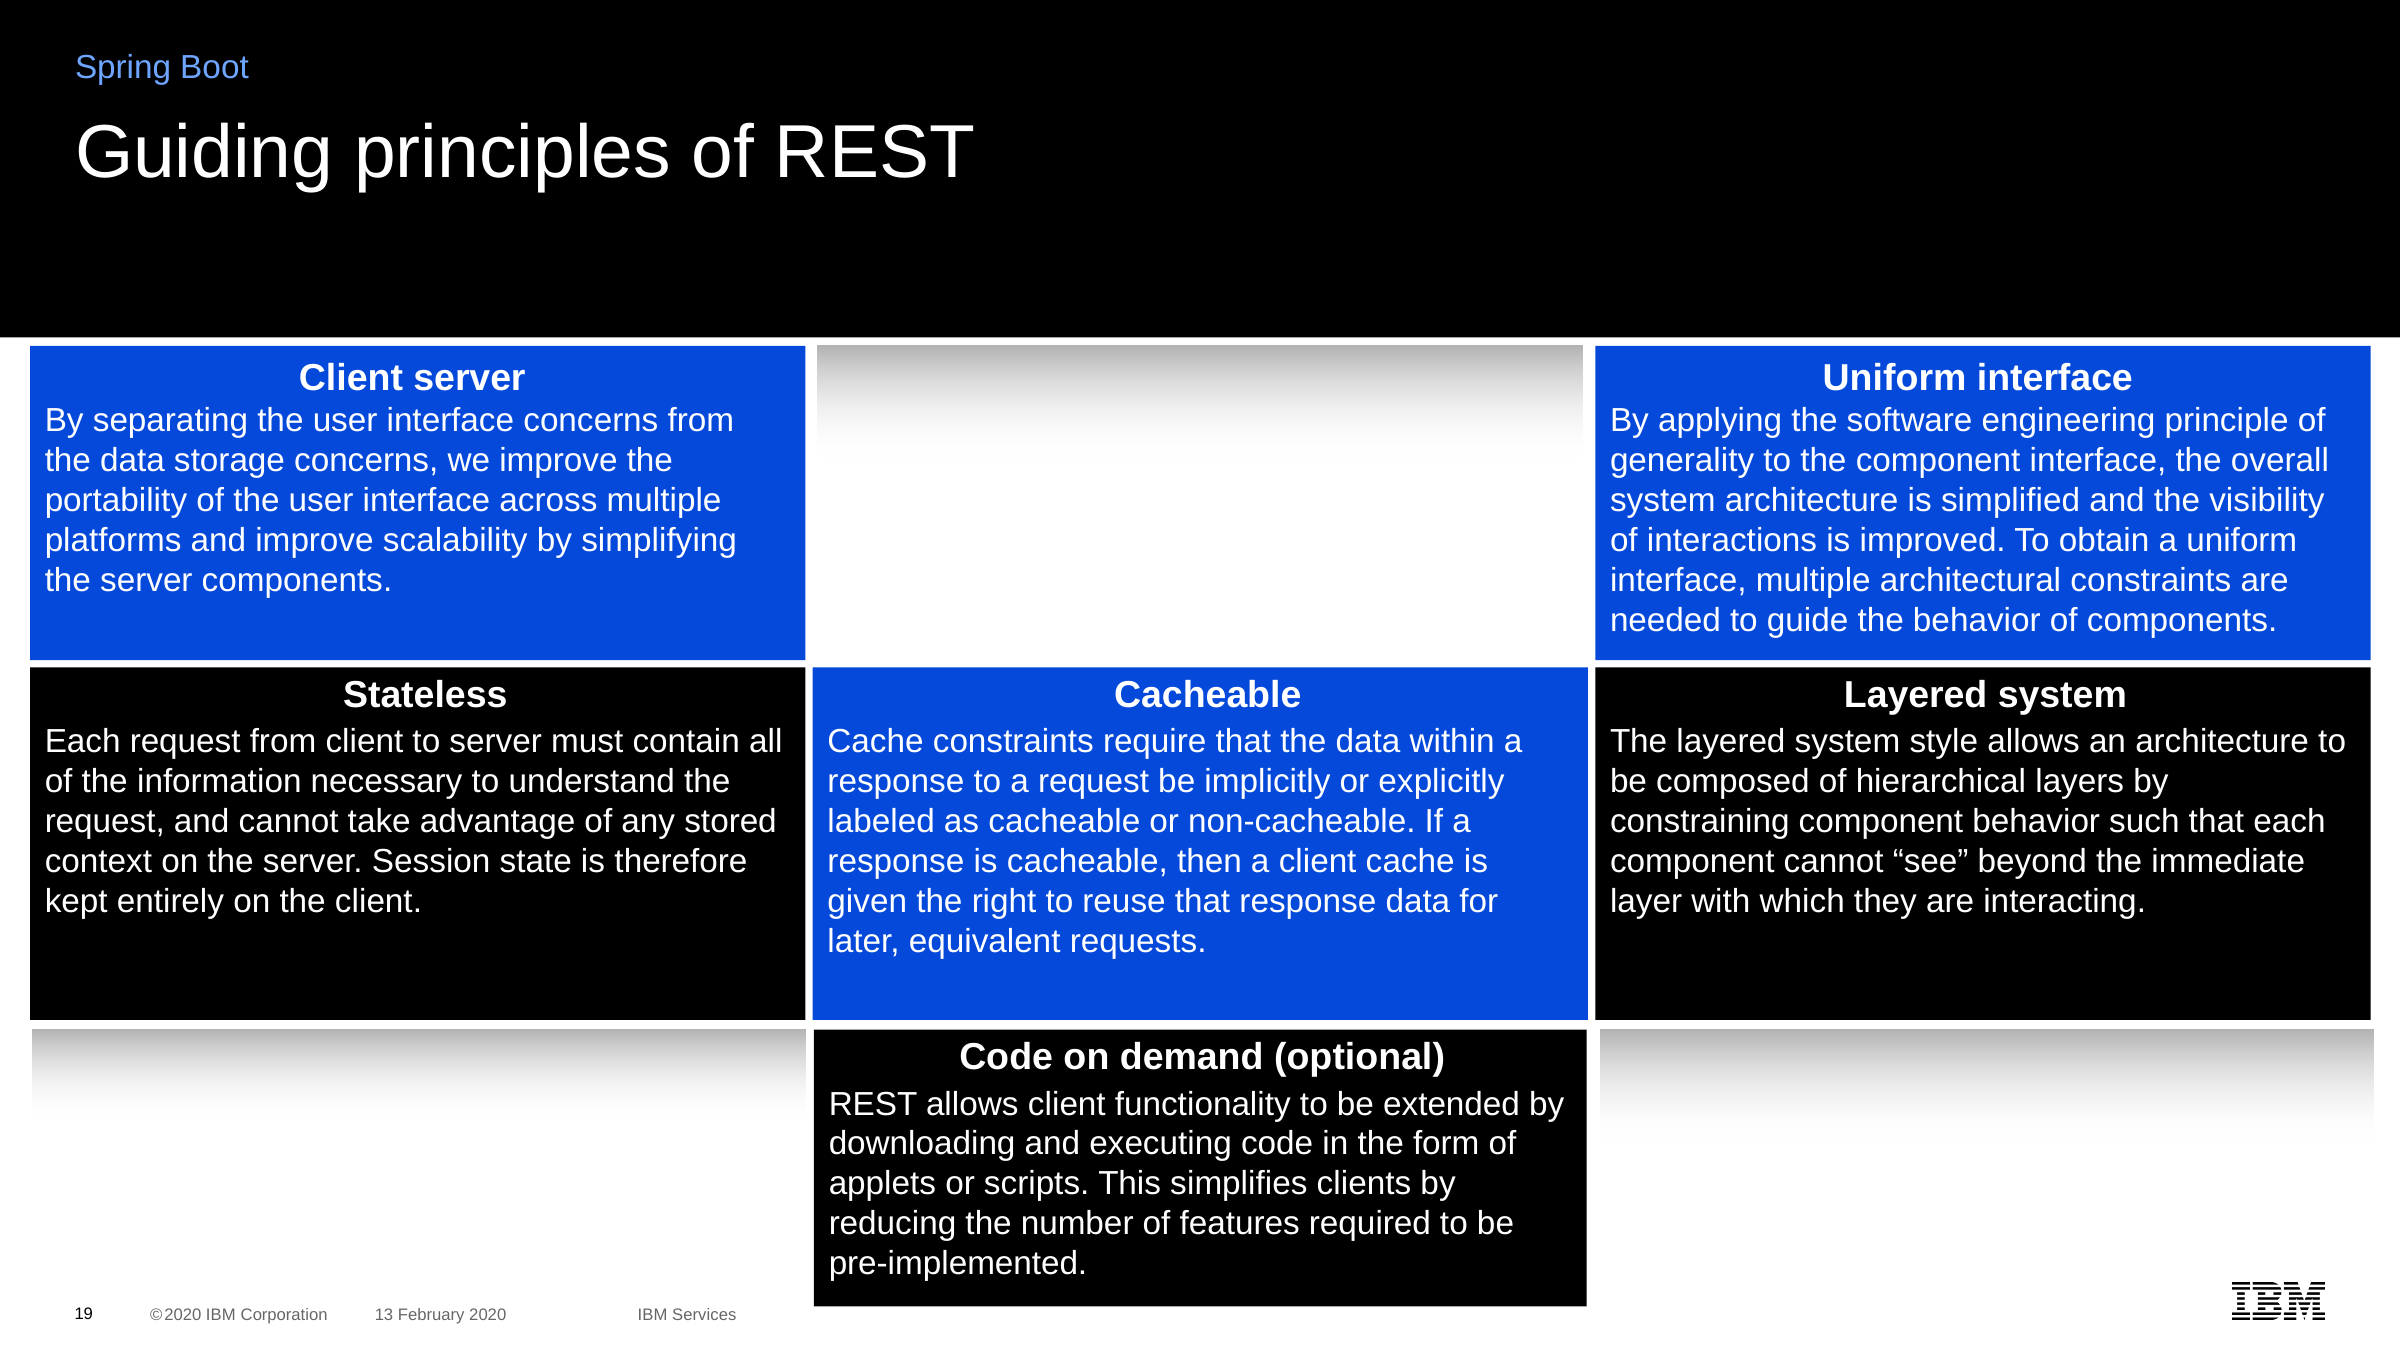

Spring Boot

# Guiding principles of REST
Uniform interface
By applying the software engineering principle of generality to the component interface, the overall system architecture is simplified and the visibility of interactions is improved. To obtain a uniform interface, multiple architectural constraints are needed to guide the behavior of components.
Client server
By separating the user interface concerns from the data storage concerns, we improve the portability of the user interface across multiple platforms and improve scalability by simplifying the server components.
Layered system
The layered system style allows an architecture to be composed of hierarchical layers by constraining component behavior such that each component cannot “see” beyond the immediate layer with which they are interacting.
Stateless
Each request from client to server must contain all of the information necessary to understand the request, and cannot take advantage of any stored context on the server. Session state is therefore kept entirely on the client.
Cacheable
Cache constraints require that the data within a response to a request be implicitly or explicitly labeled as cacheable or non-cacheable. If a response is cacheable, then a client cache is given the right to reuse that response data for later, equivalent requests.

Code on demand (optional)
REST allows client functionality to be extended by downloading and executing code in the form of applets or scripts. This simplifies clients by reducing the number of features required to be pre-implemented.